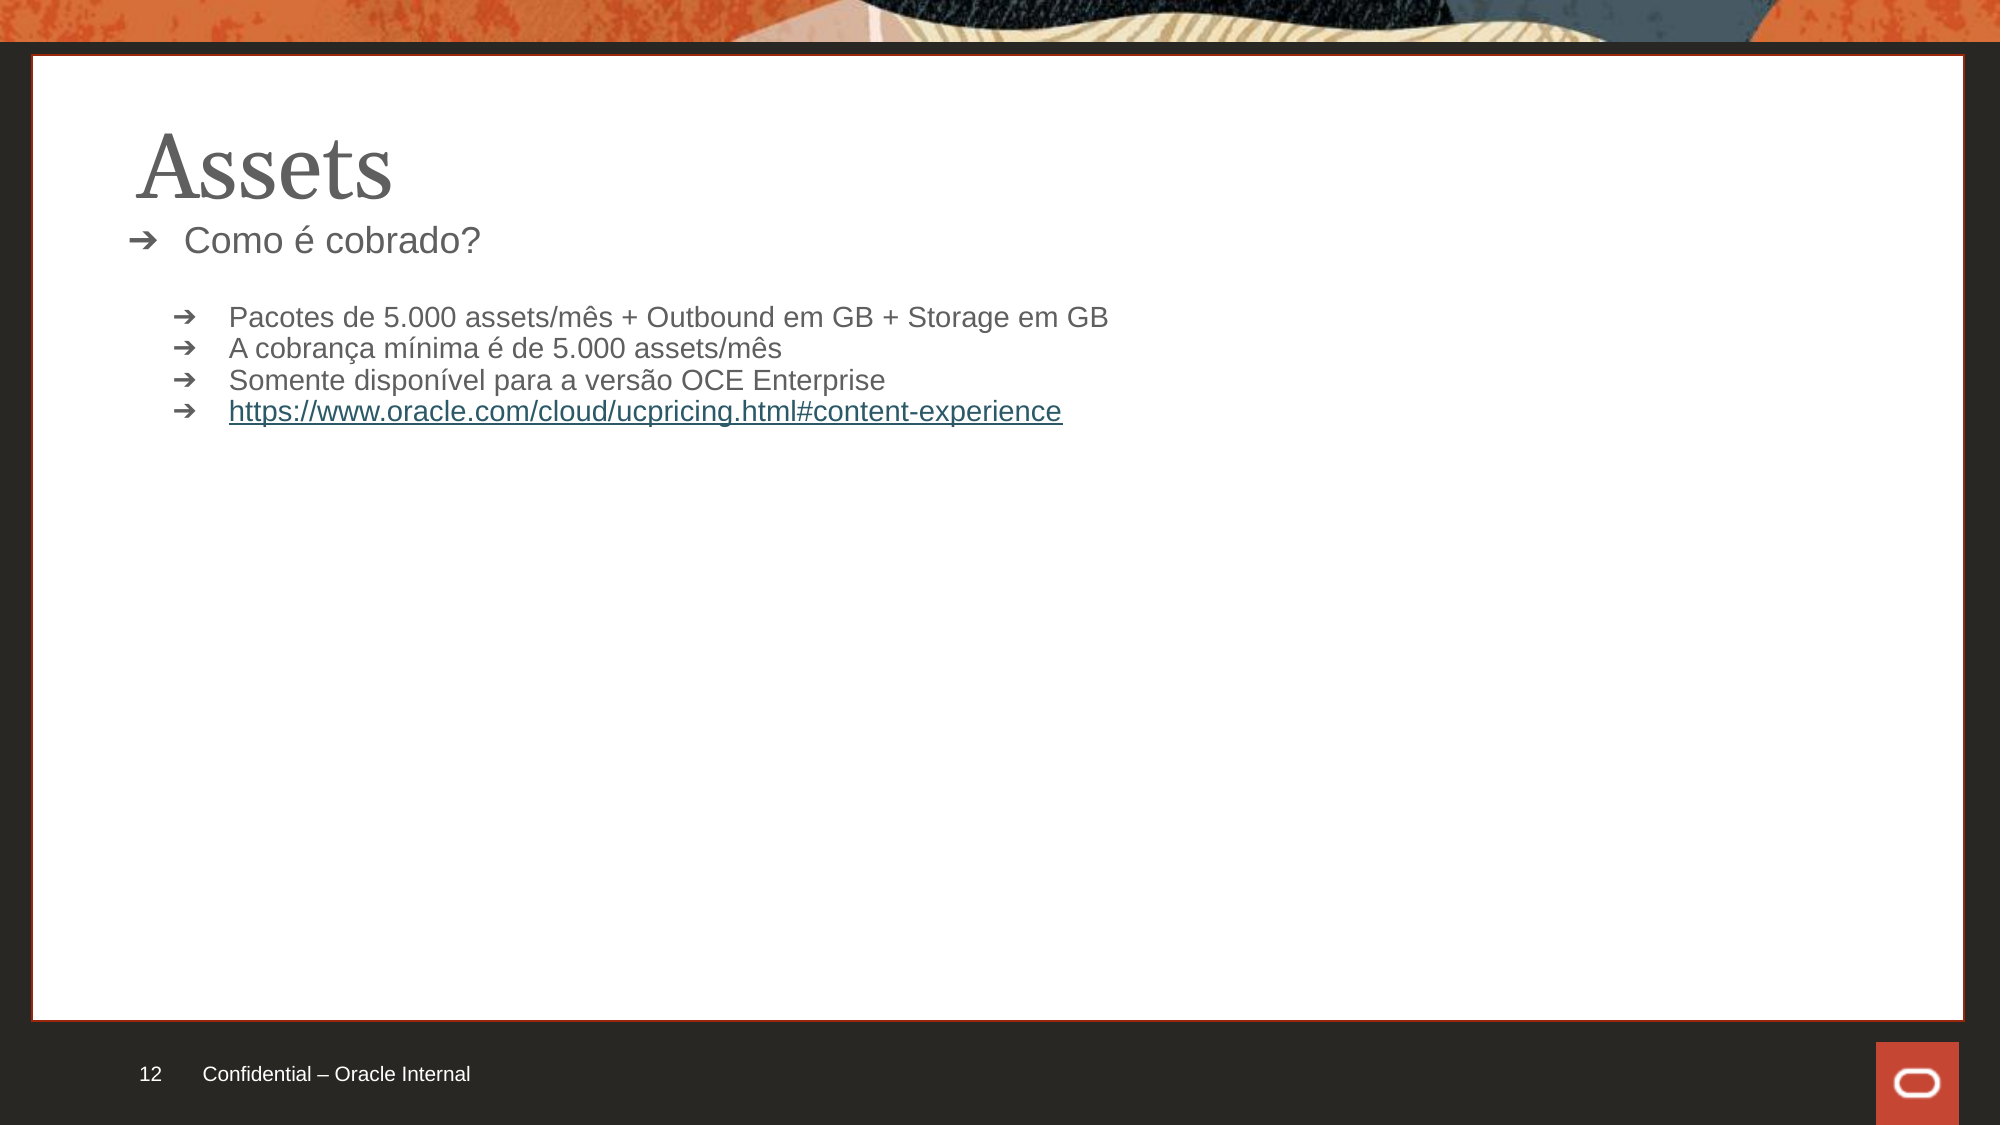

# Assets
Como é cobrado?

Pacotes de 5.000 assets/mês + Outbound em GB + Storage em GB
A cobrança mínima é de 5.000 assets/mês
Somente disponível para a versão OCE Enterprise
https://www.oracle.com/cloud/ucpricing.html#content-experience

12
Confidential – Oracle Internal